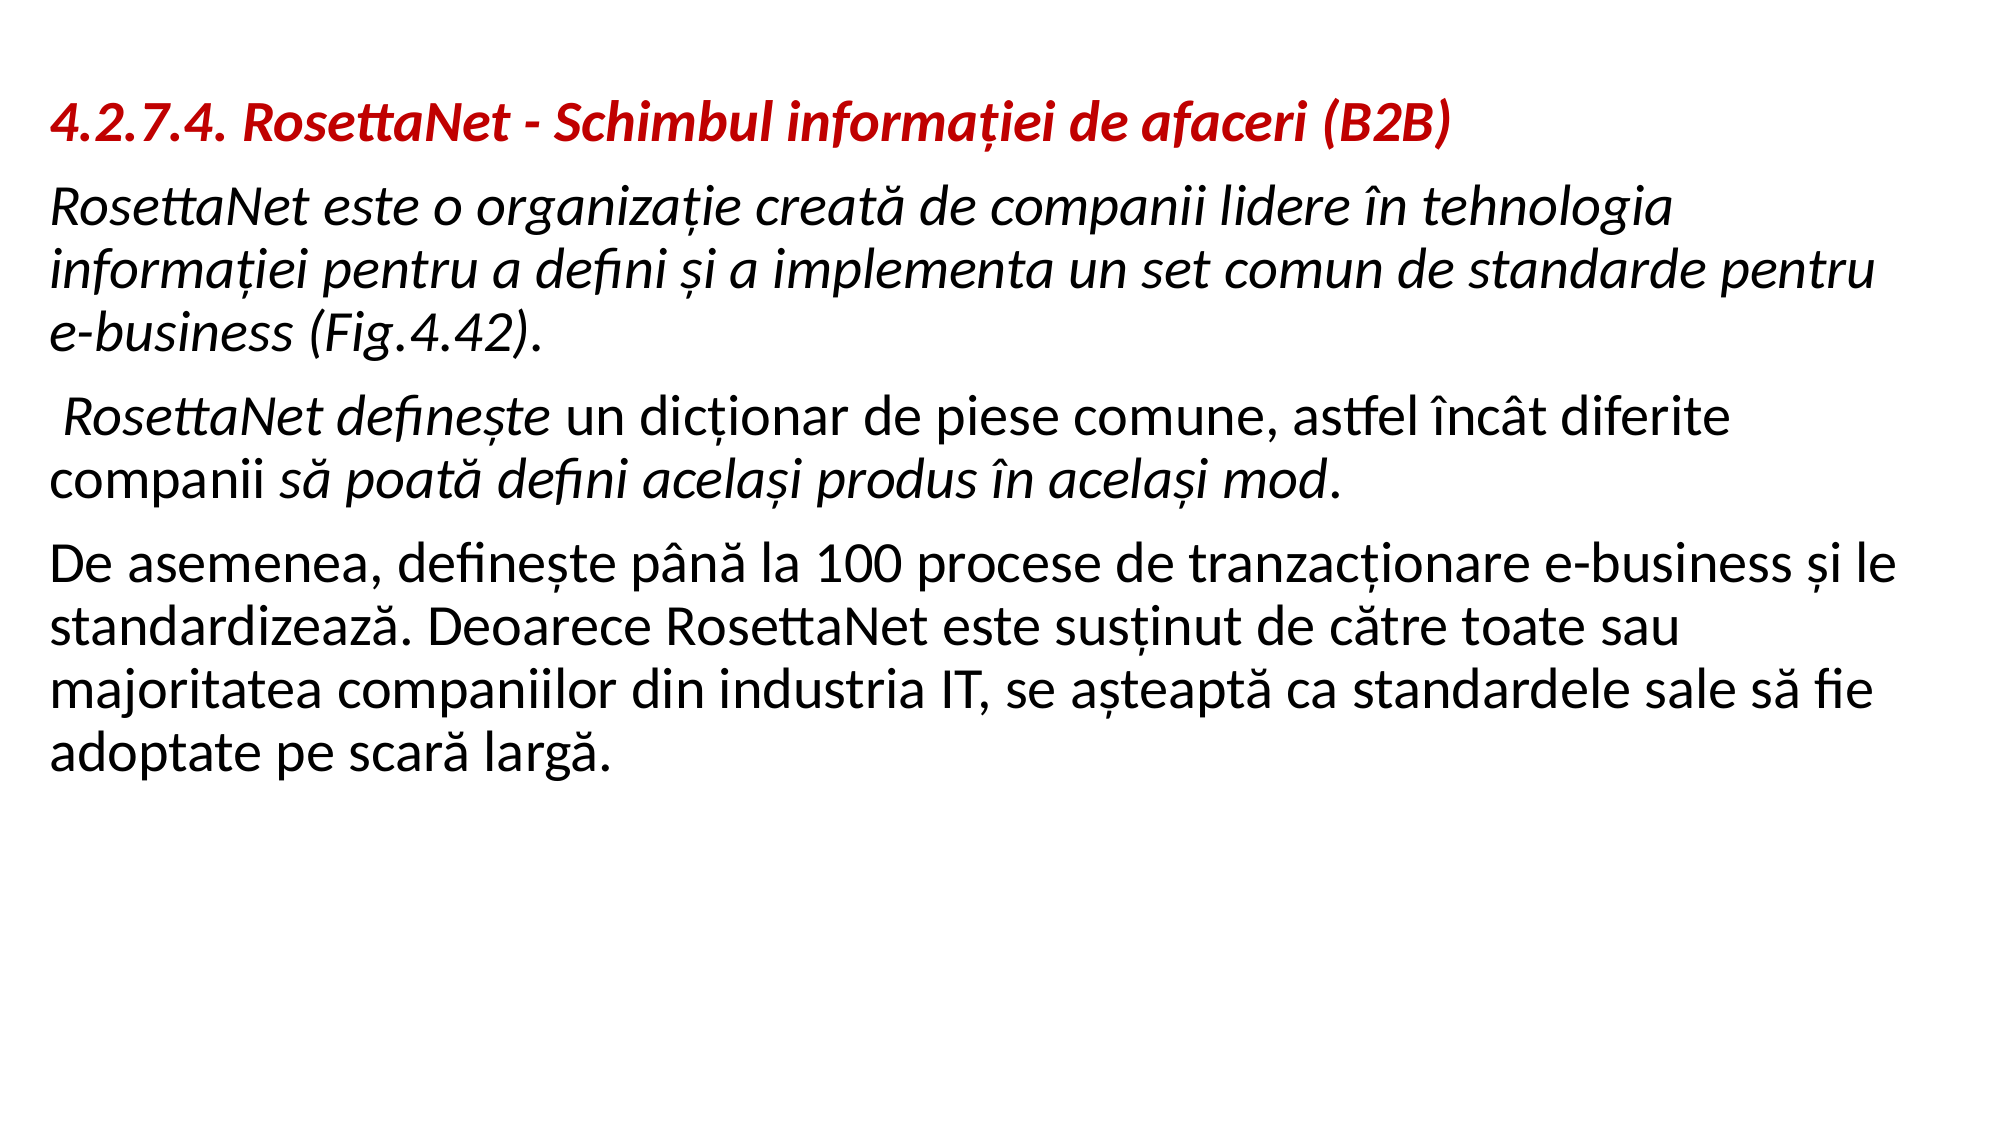

4.2.7.4. RosettaNet - Schimbul informaţiei de afaceri (B2B)
RosettaNet este o organizaţie creată de companii lidere în tehnologia informaţiei pentru a defini şi a implementa un set comun de standarde pentru e-business (Fig.4.42).
 RosettaNet defineşte un dicţionar de piese comune, astfel încât diferite companii să poată defini acelaşi produs în acelaşi mod.
De asemenea, defineşte până la 100 procese de tranzacţionare e-business şi le standardizează. Deoarece RosettaNet este susţinut de către toate sau majoritatea companiilor din industria IT, se aşteaptă ca standardele sale să fie adoptate pe scară largă.